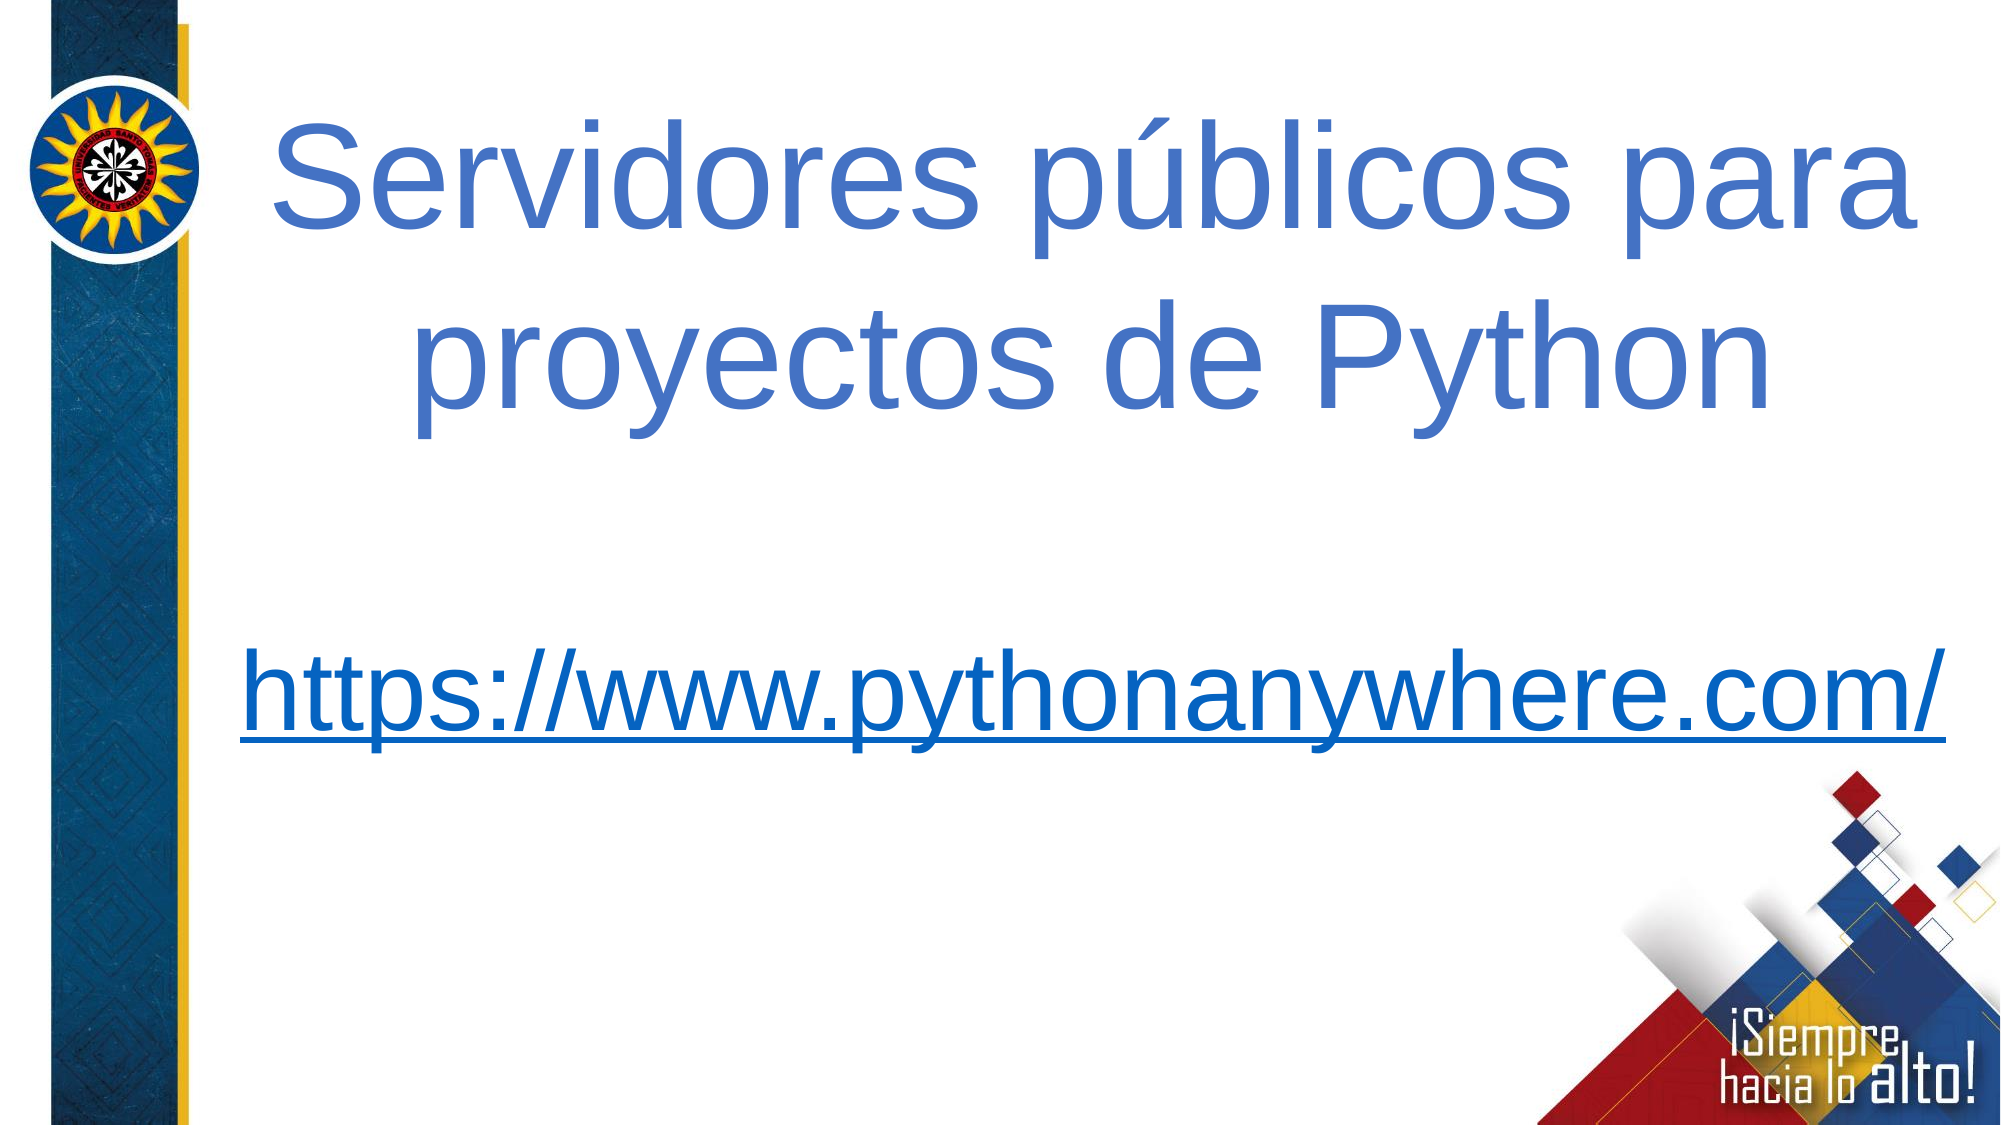

Servidores públicos para proyectos de Python

https://www.pythonanywhere.com/